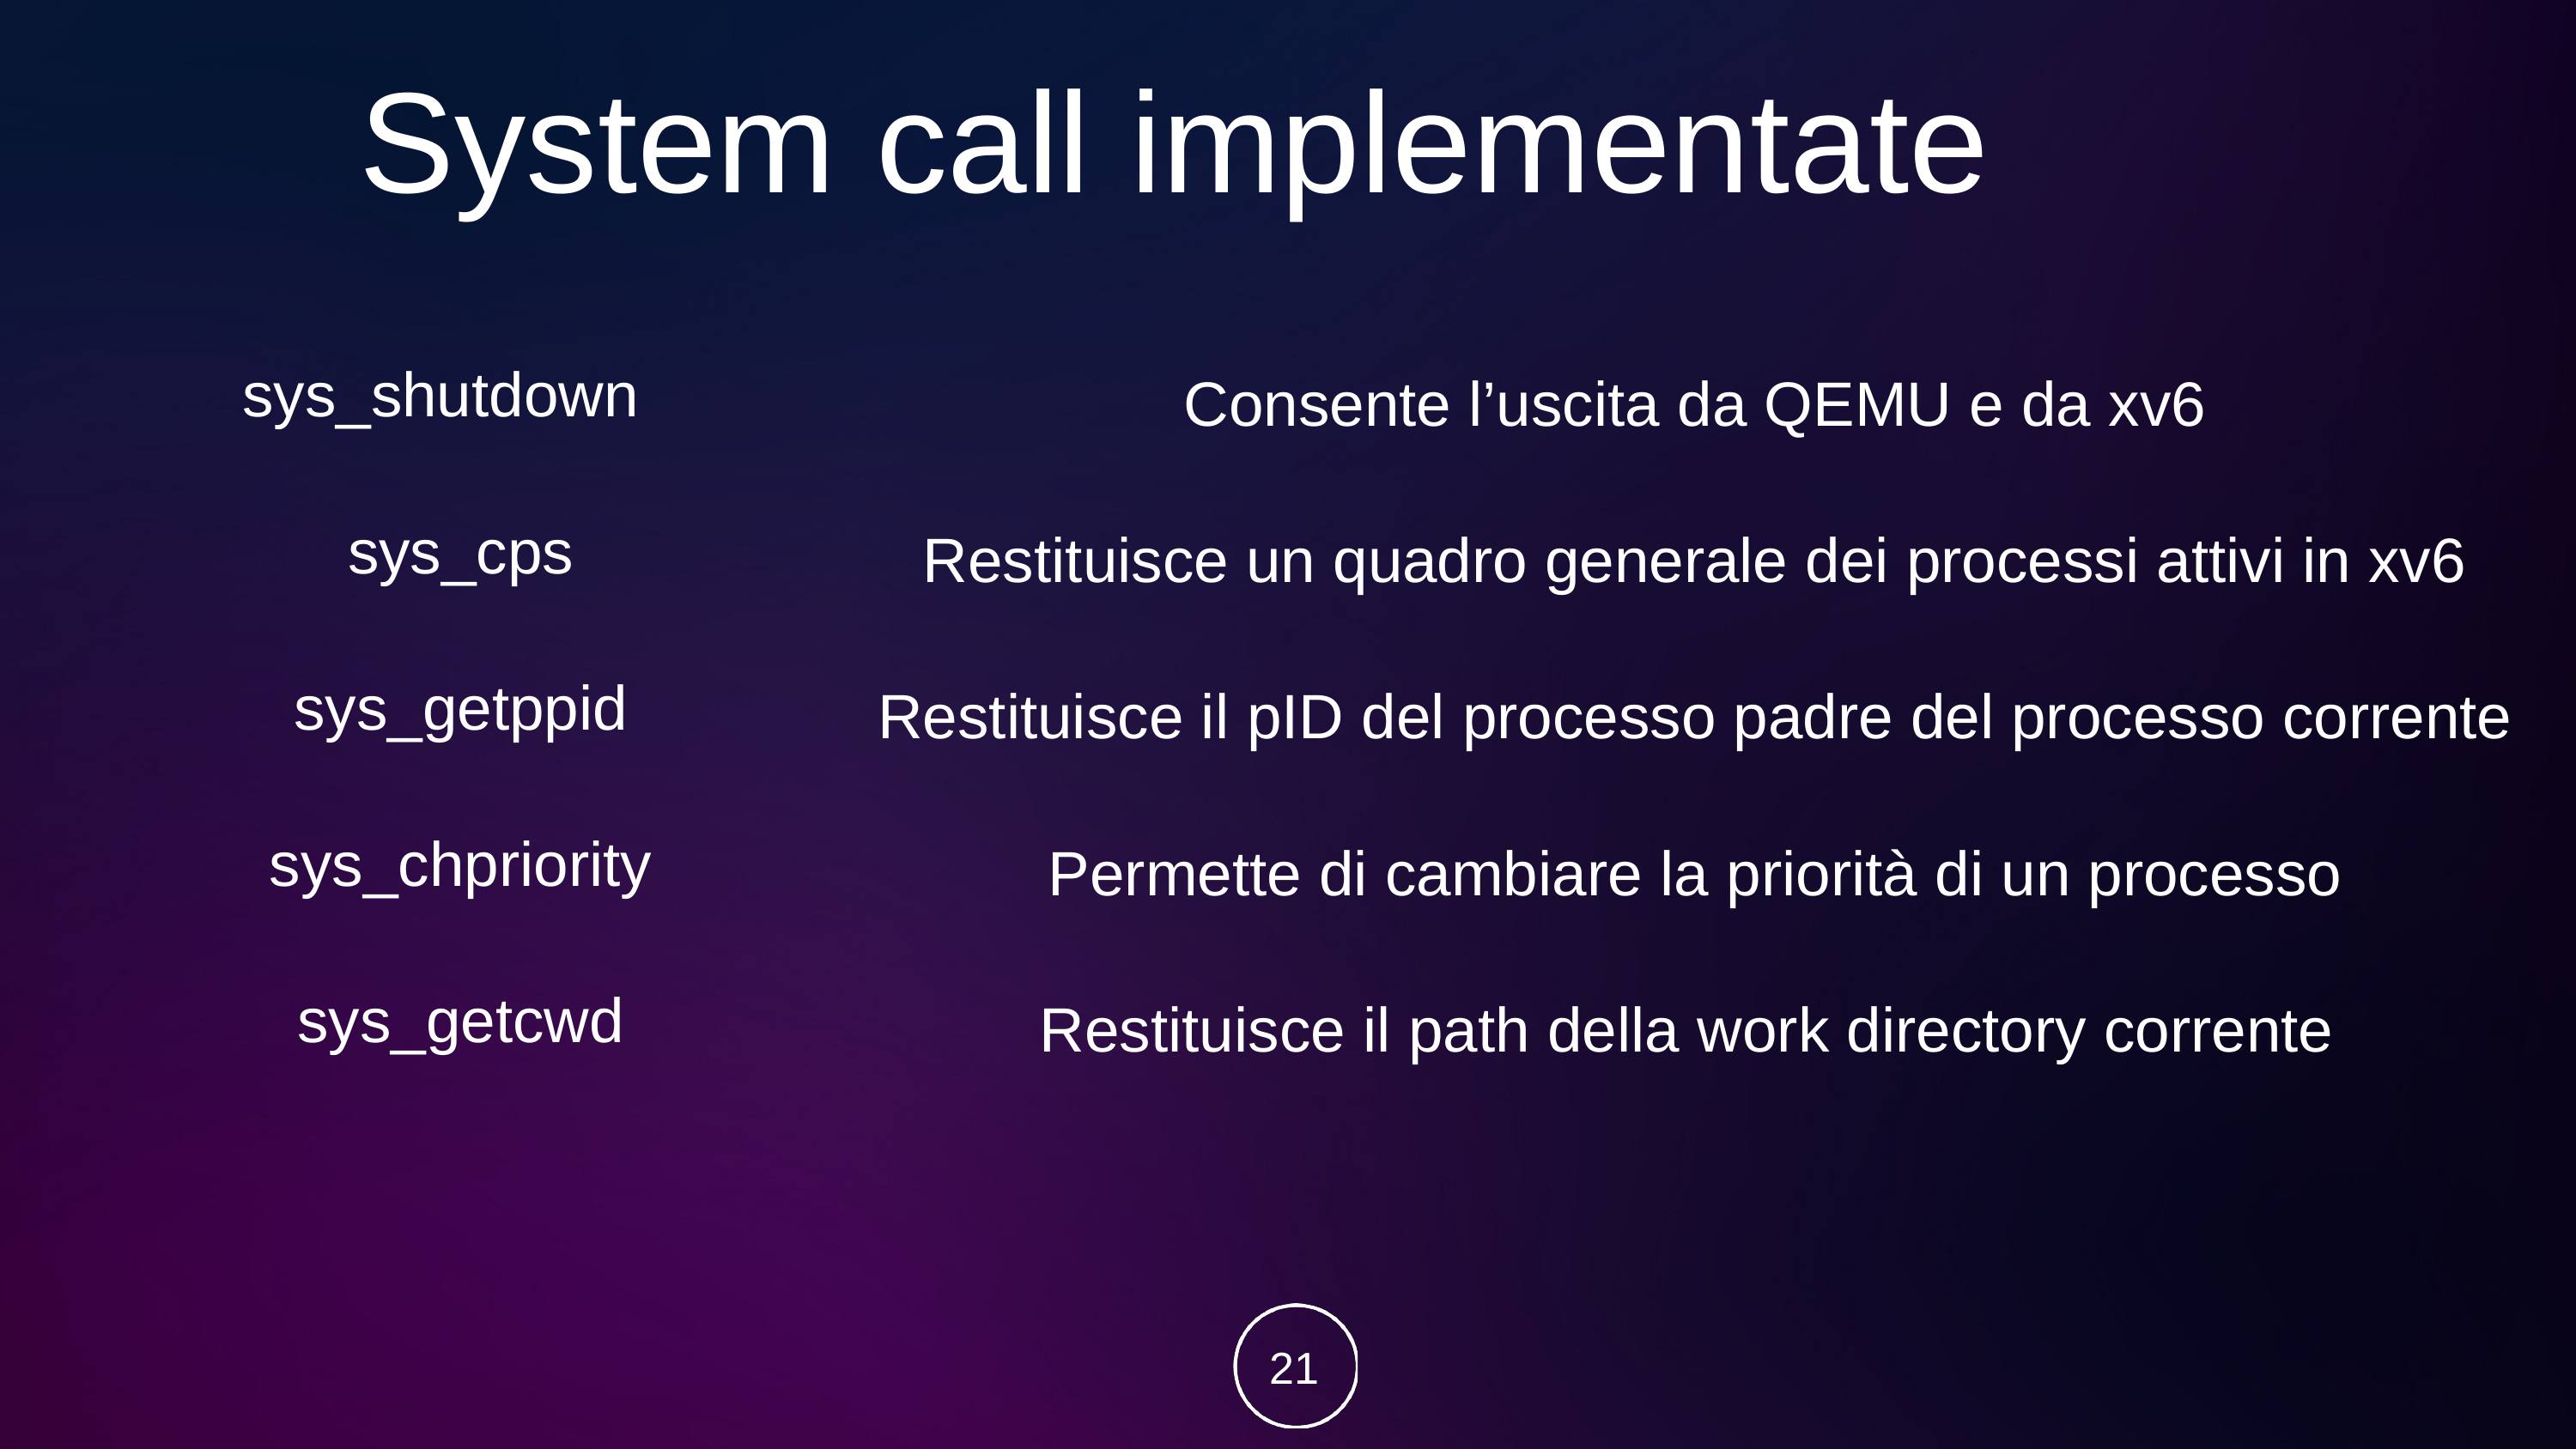

System call implementate
sys_shutdown
sys_cps sys_getppid sys_chpriority sys_getcwd
Consente l’uscita da QEMU e da xv6
Restituisce un quadro generale dei processi attivi in xv6 Restituisce il pID del processo padre del processo corrente Permette di cambiare la priorità di un processo
Restituisce il path della work directory corrente

21